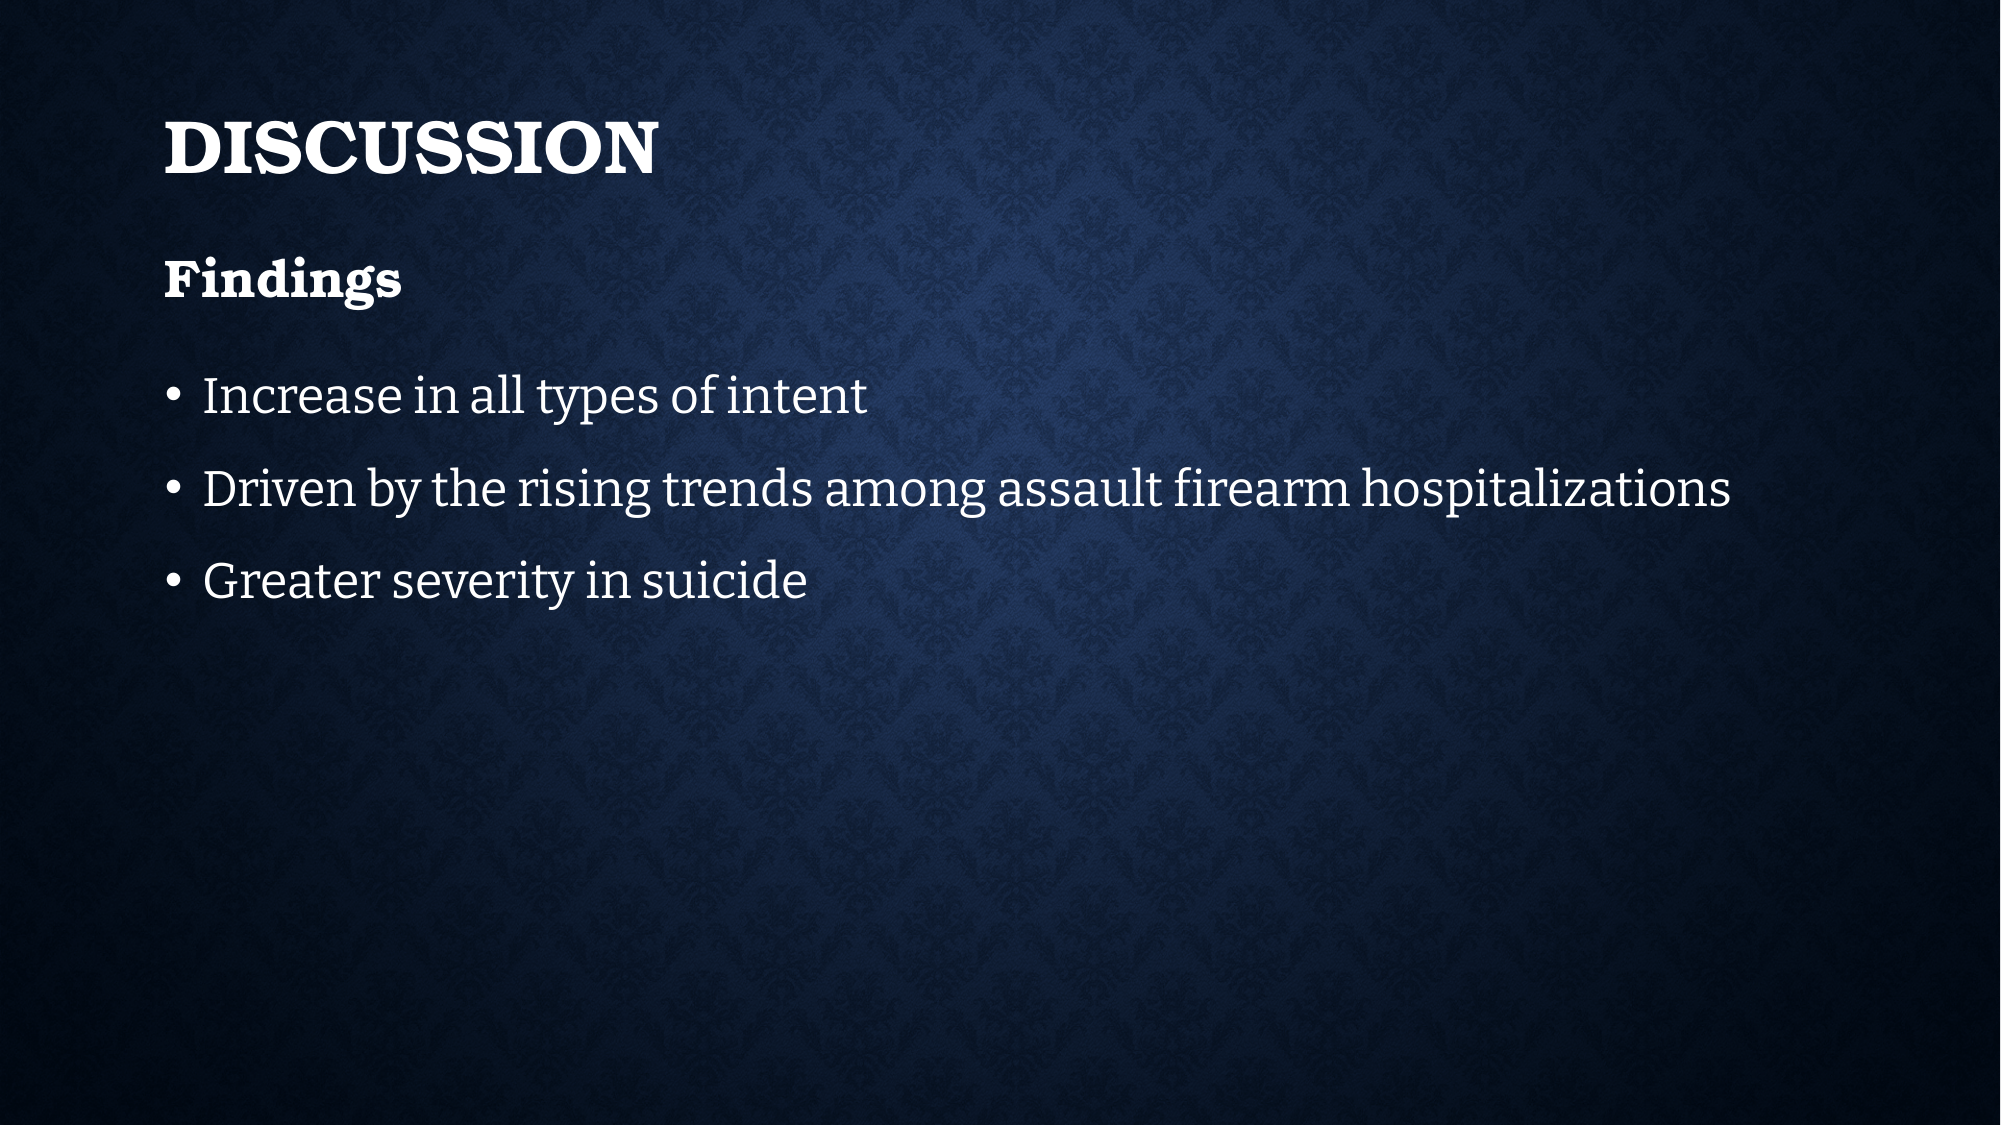

# Discussion Findings
Increase in all types of intent
Driven by the rising trends among assault firearm hospitalizations
Greater severity in suicide